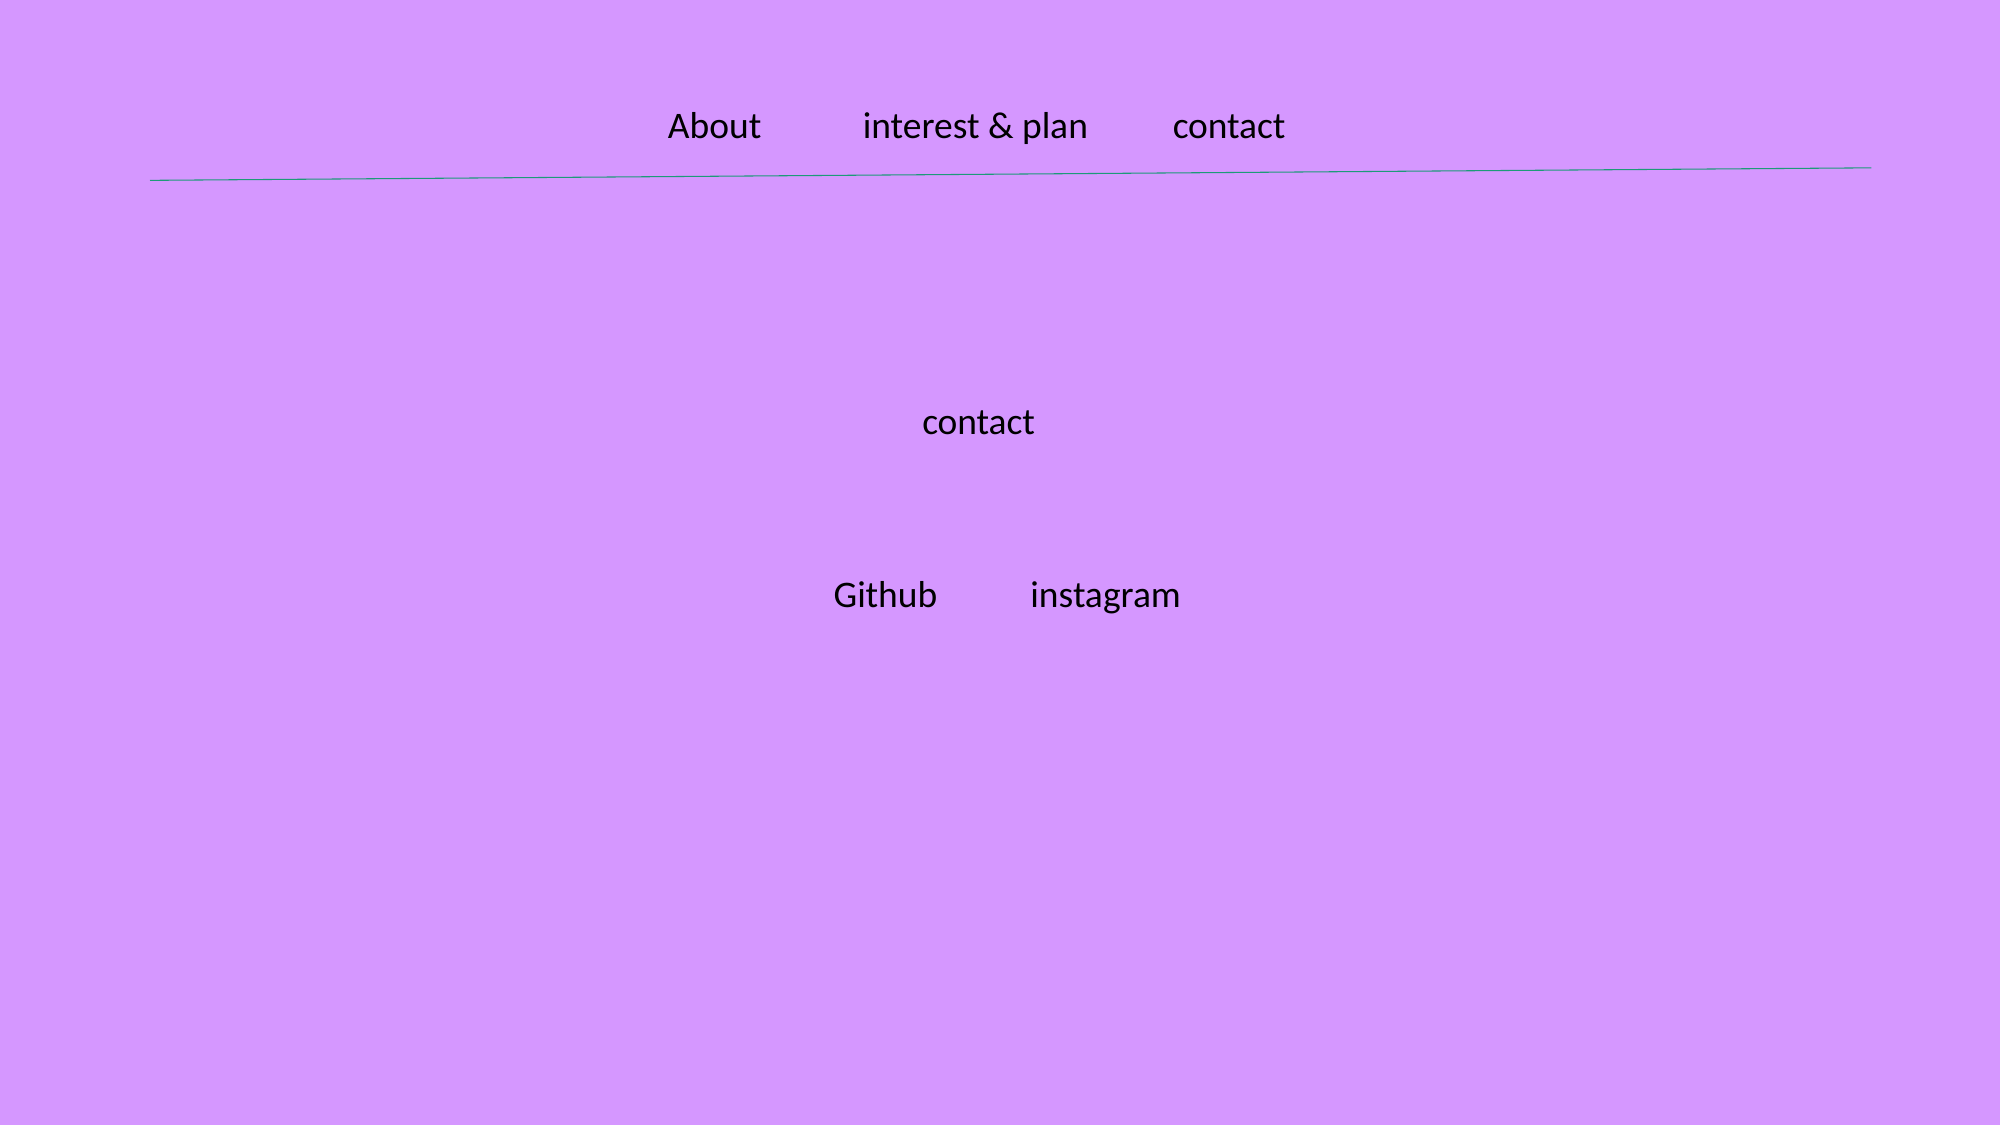

About            interest & plan          contact
contact
Github           instagram